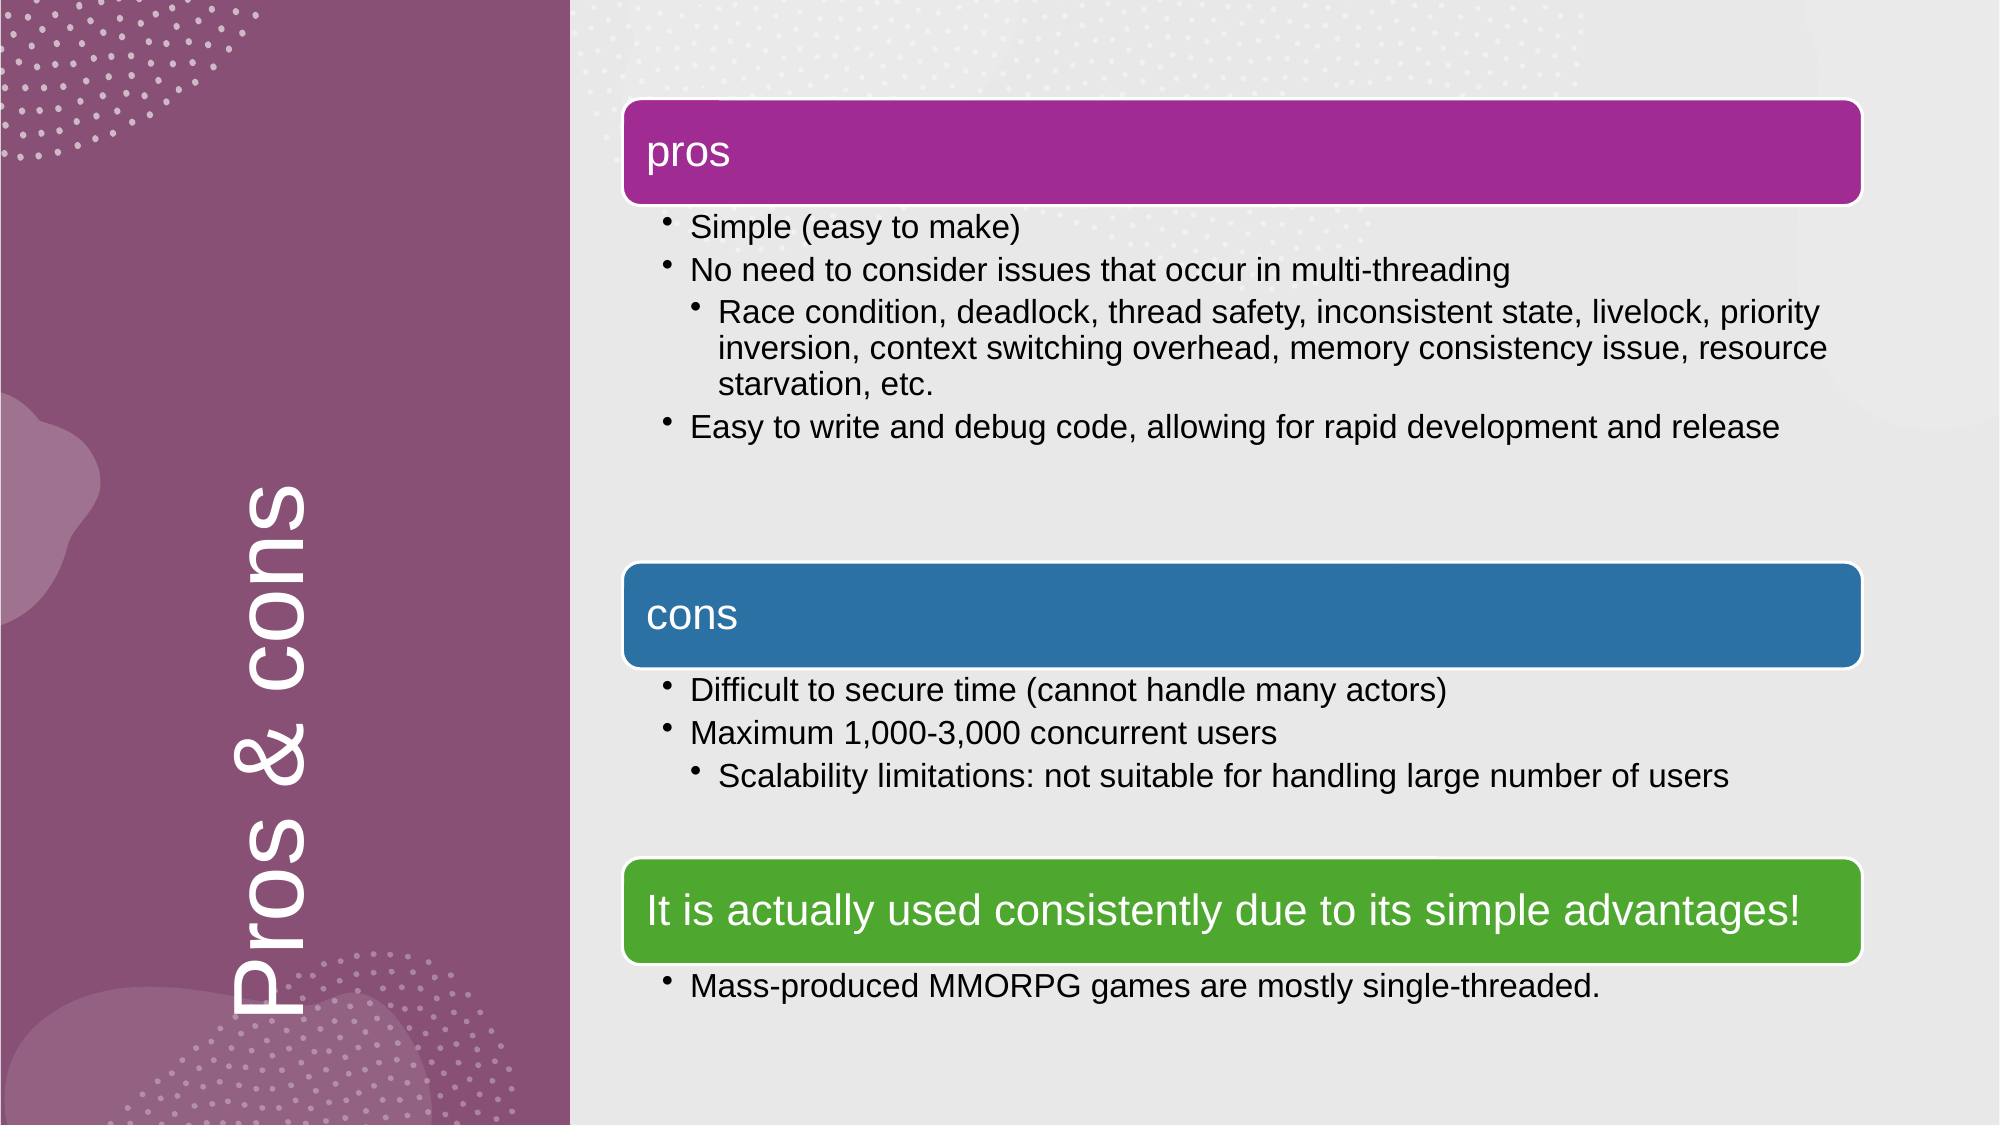

pros
Simple (easy to make)
No need to consider issues that occur in multi-threading
Race condition, deadlock, thread safety, inconsistent state, livelock, priority inversion, context switching overhead, memory consistency issue, resource starvation, etc.
Easy to write and debug code, allowing for rapid development and release
cons
Difficult to secure time (cannot handle many actors)
Maximum 1,000-3,000 concurrent users
Scalability limitations: not suitable for handling large number of users
It is actually used consistently due to its simple advantages!
Mass-produced MMORPG games are mostly single-threaded.
# Pros & cons